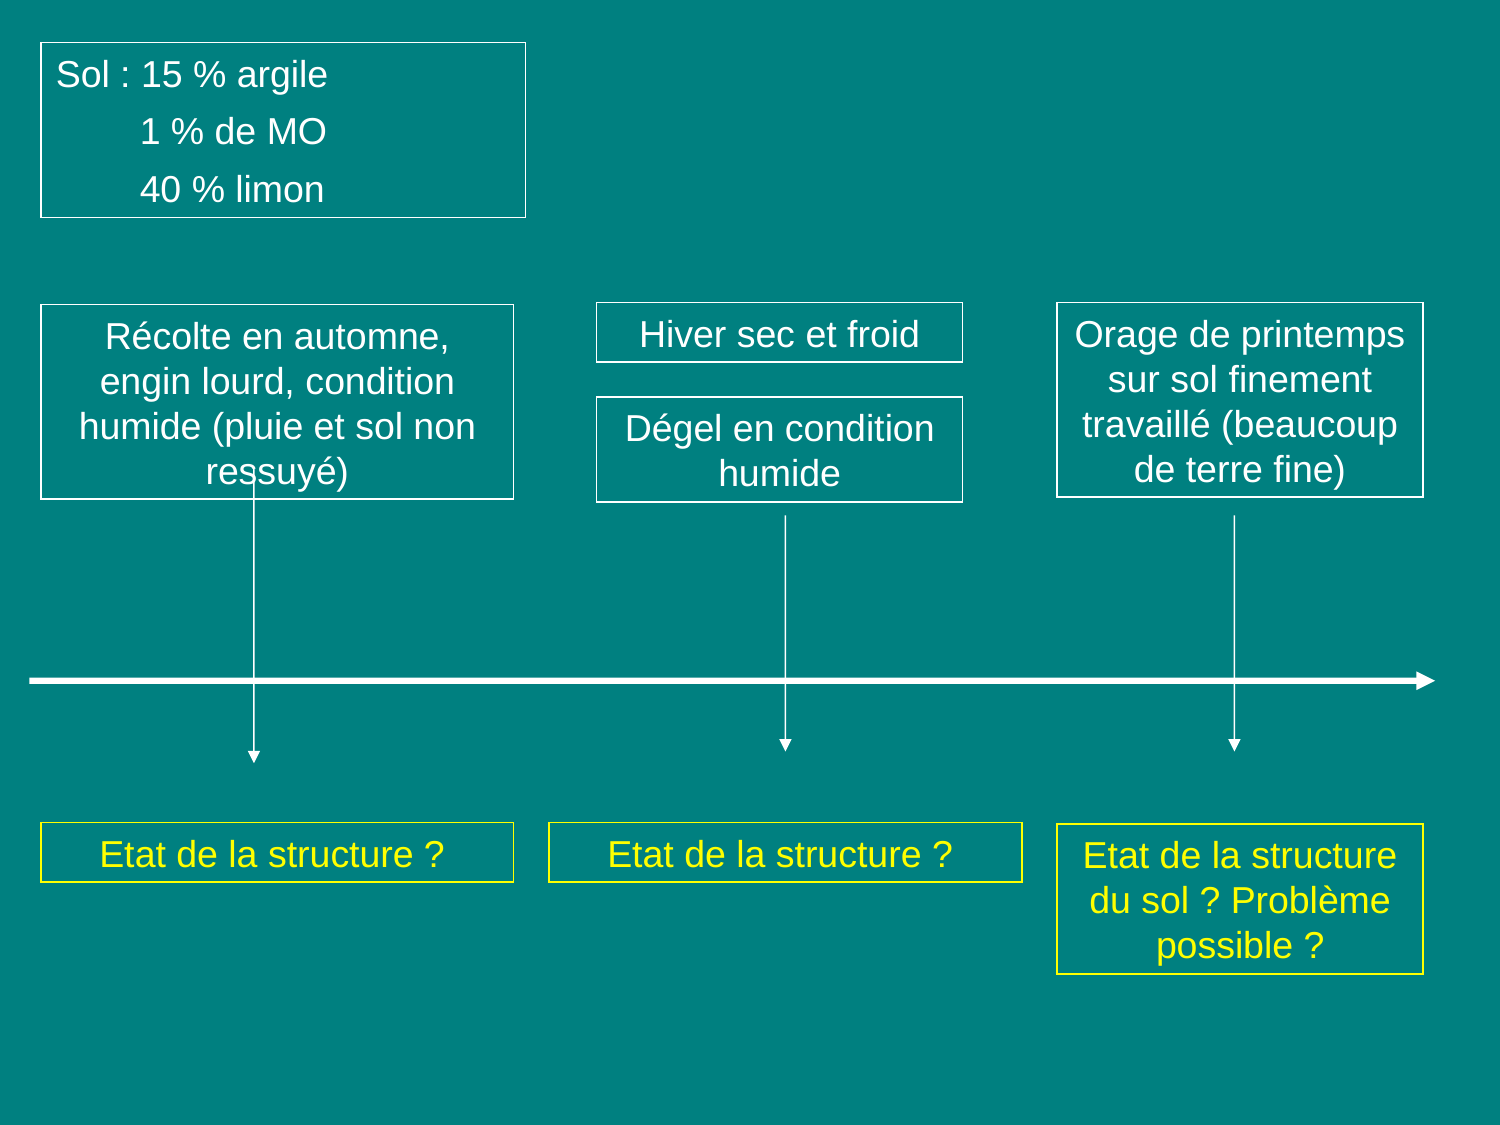

Sol : 15 % argile
        1 % de MO
        40 % limon
Hiver sec et froid
Orage de printemps sur sol finement travaillé (beaucoup de terre fine)
Récolte en automne, engin lourd, condition humide (pluie et sol non ressuyé)
Dégel en condition humide

Etat de la structure ?
Etat de la structure ?
Etat de la structure du sol ? Problème possible ?